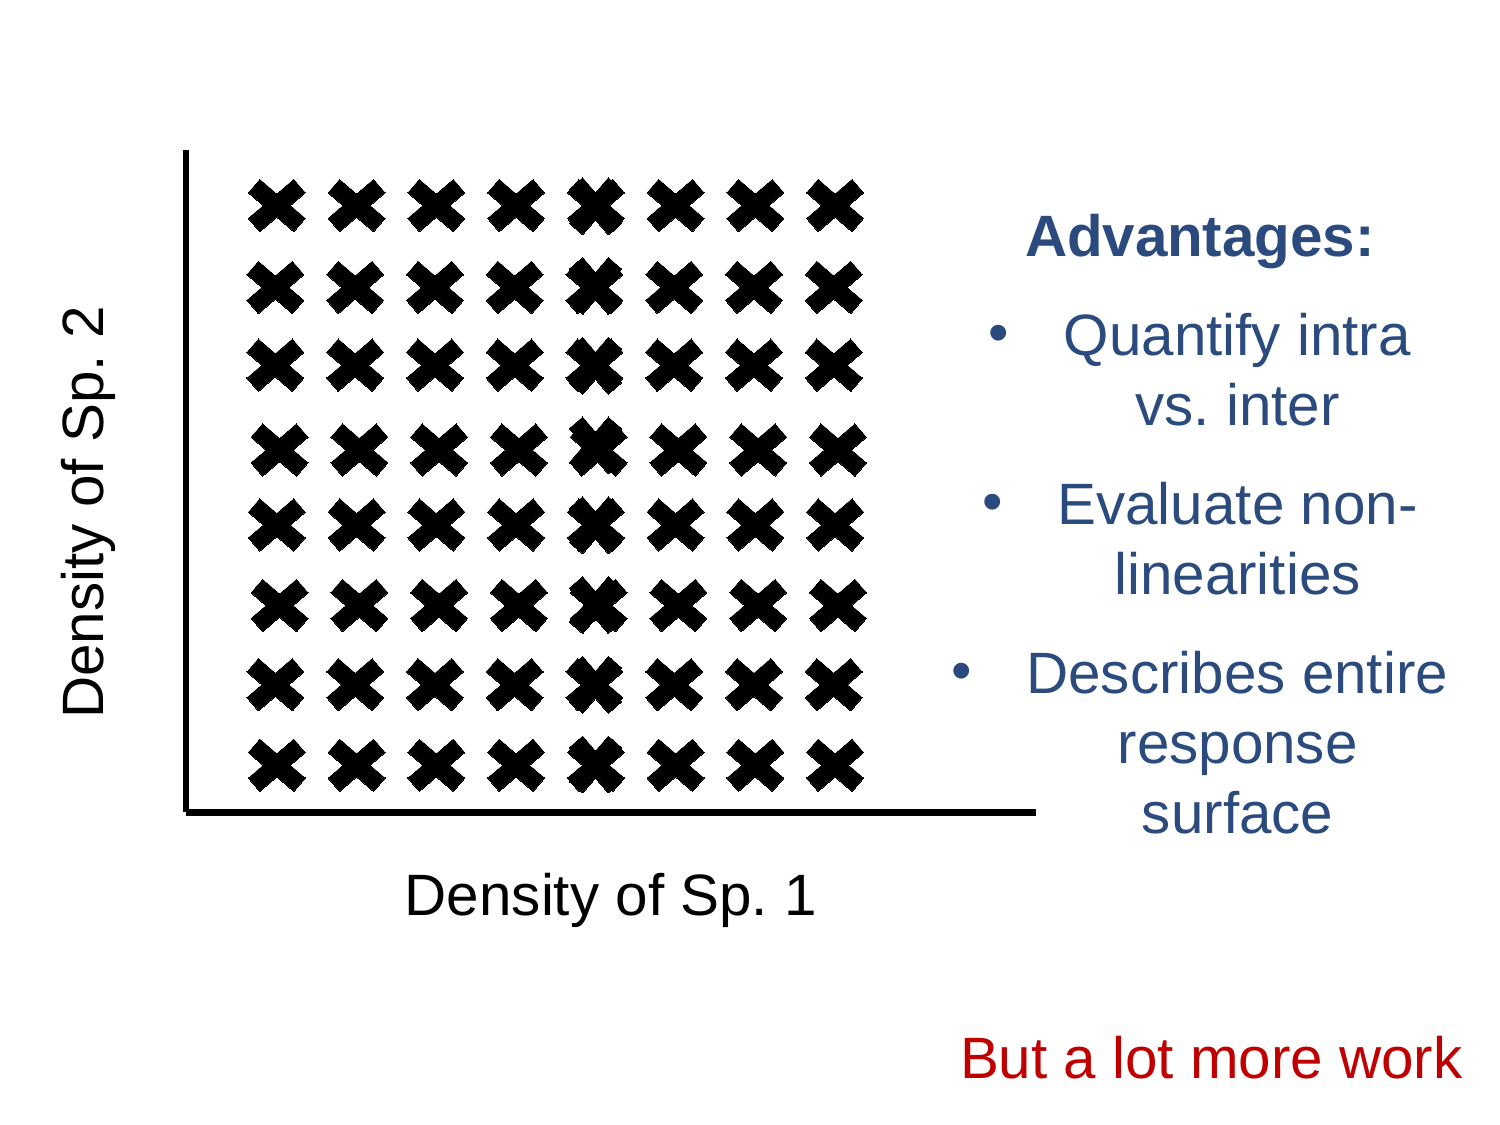

Density of Sp. 2

Density of Sp. 1
Advantages:
Quantify intra vs. inter
Evaluate non-linearities
Describes entire response surface
But a lot more work